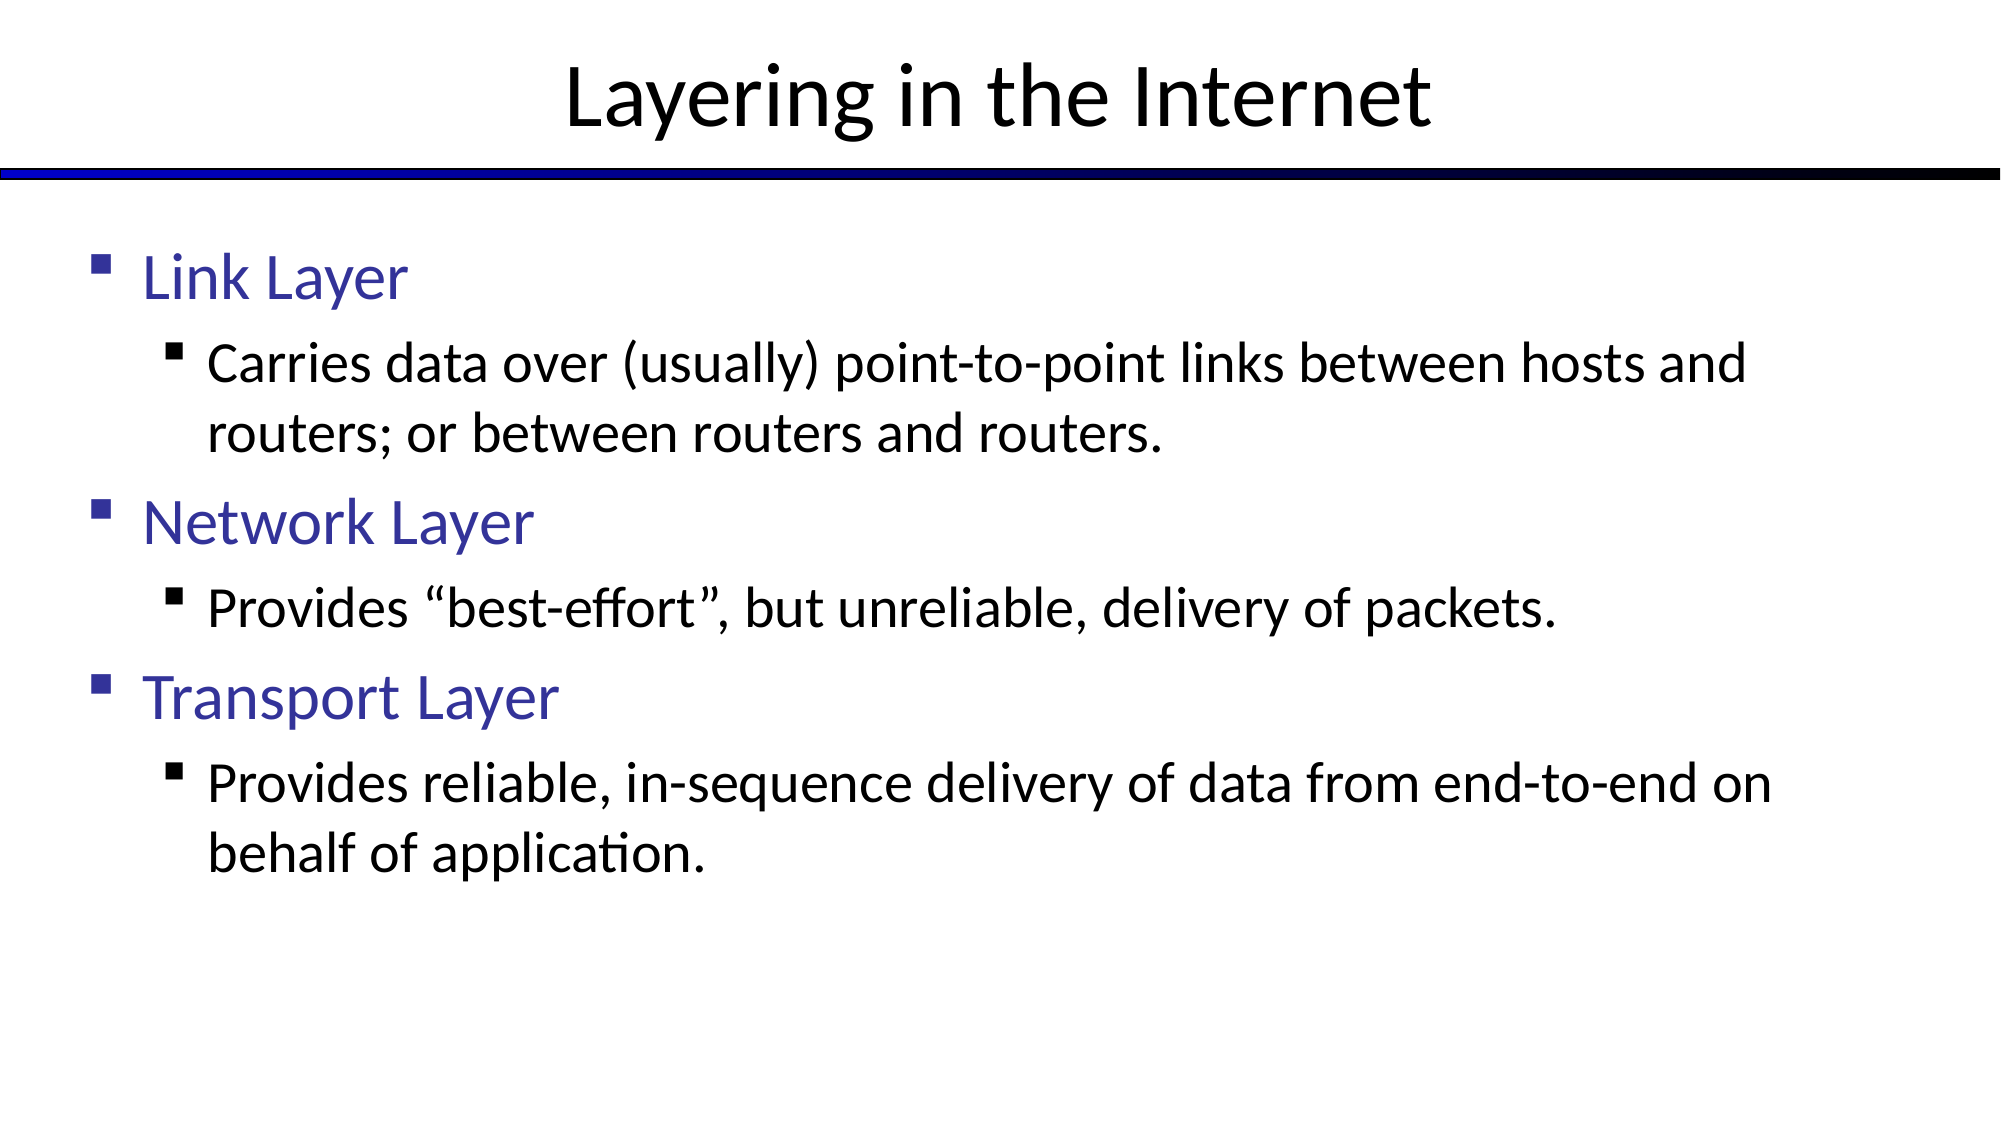

# Layering in the Internet
Link Layer
Carries data over (usually) point-to-point links between hosts and routers; or between routers and routers.
Network Layer
Provides “best-effort”, but unreliable, delivery of packets.
Transport Layer
Provides reliable, in-sequence delivery of data from end-to-end on behalf of application.